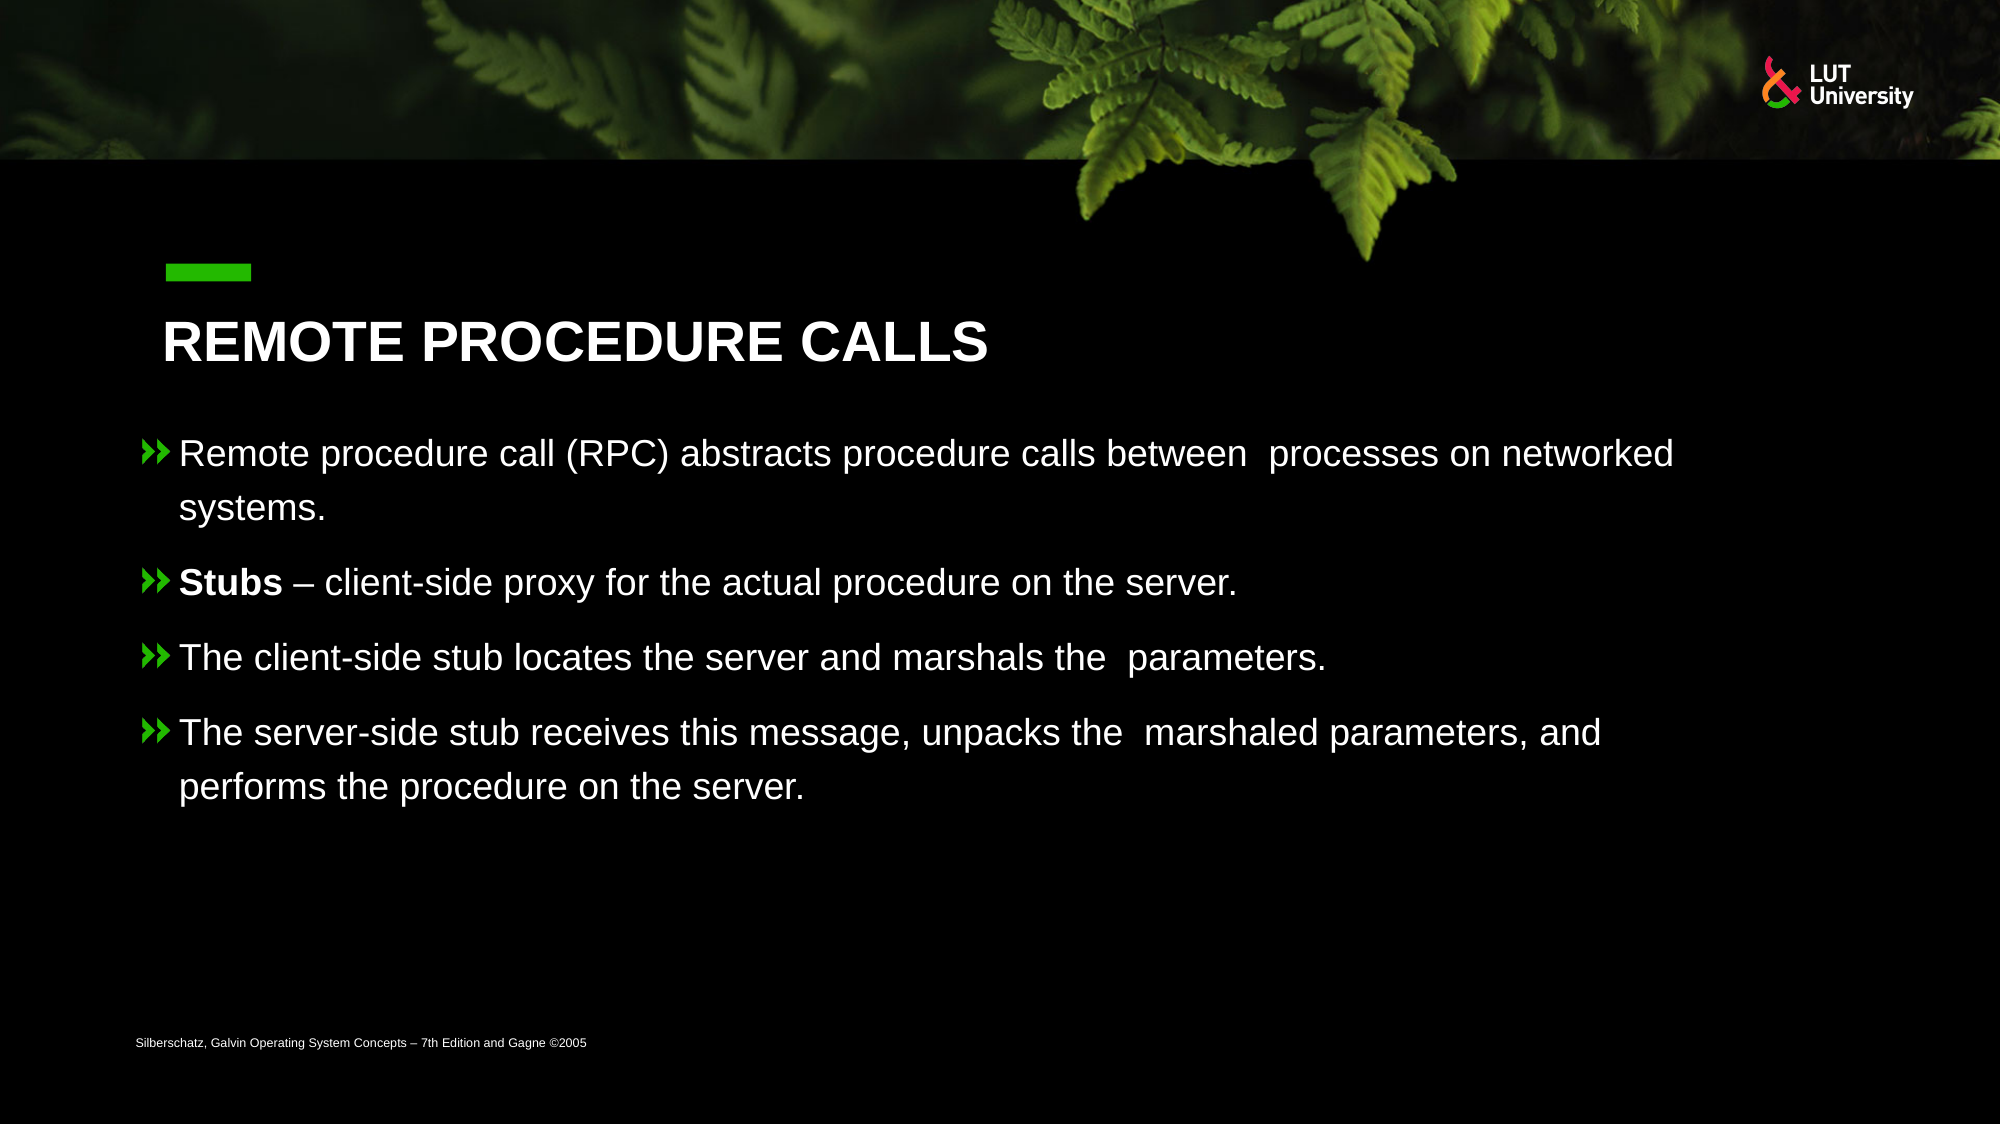

# Remote Procedure Calls
Remote procedure call (RPC) abstracts procedure calls between  processes on networked systems.
Stubs – client-side proxy for the actual procedure on the server.
The client-side stub locates the server and marshals the  parameters.
The server-side stub receives this message, unpacks the  marshaled parameters, and performs the procedure on the server.
Silberschatz, Galvin Operating System Concepts – 7th Edition and Gagne ©2005